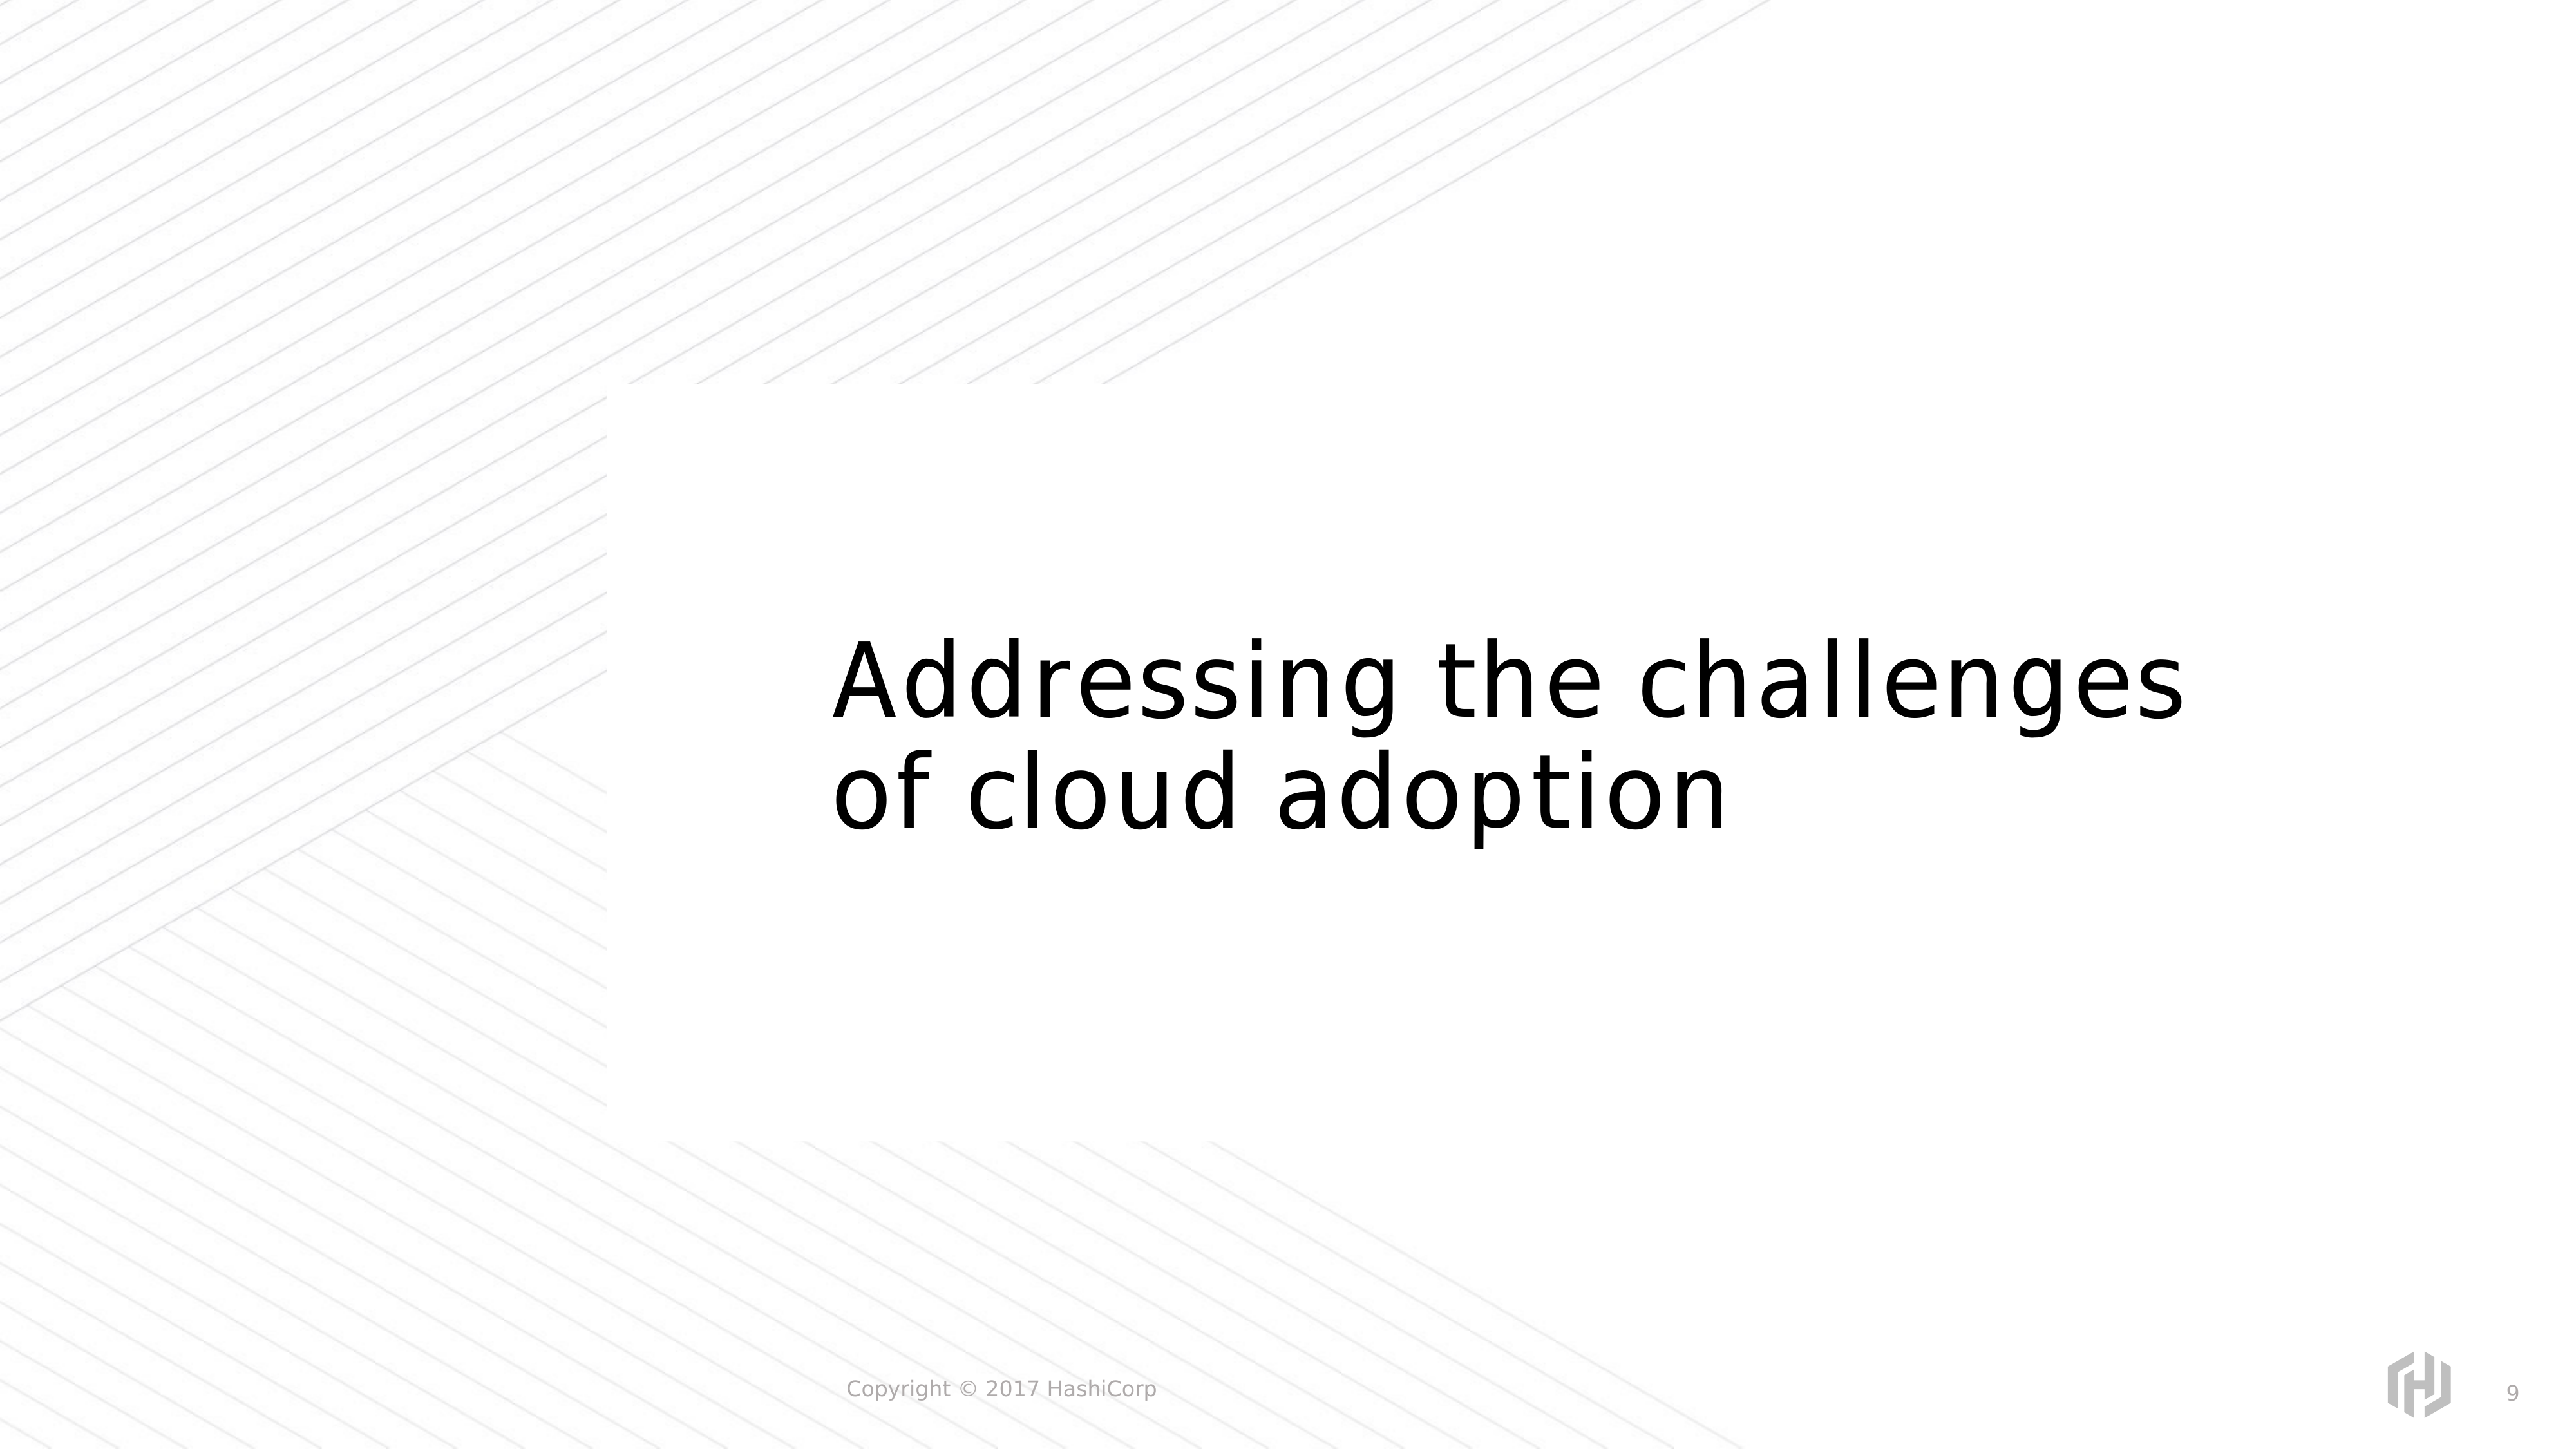

# Addressing the challenges of cloud adoption
9